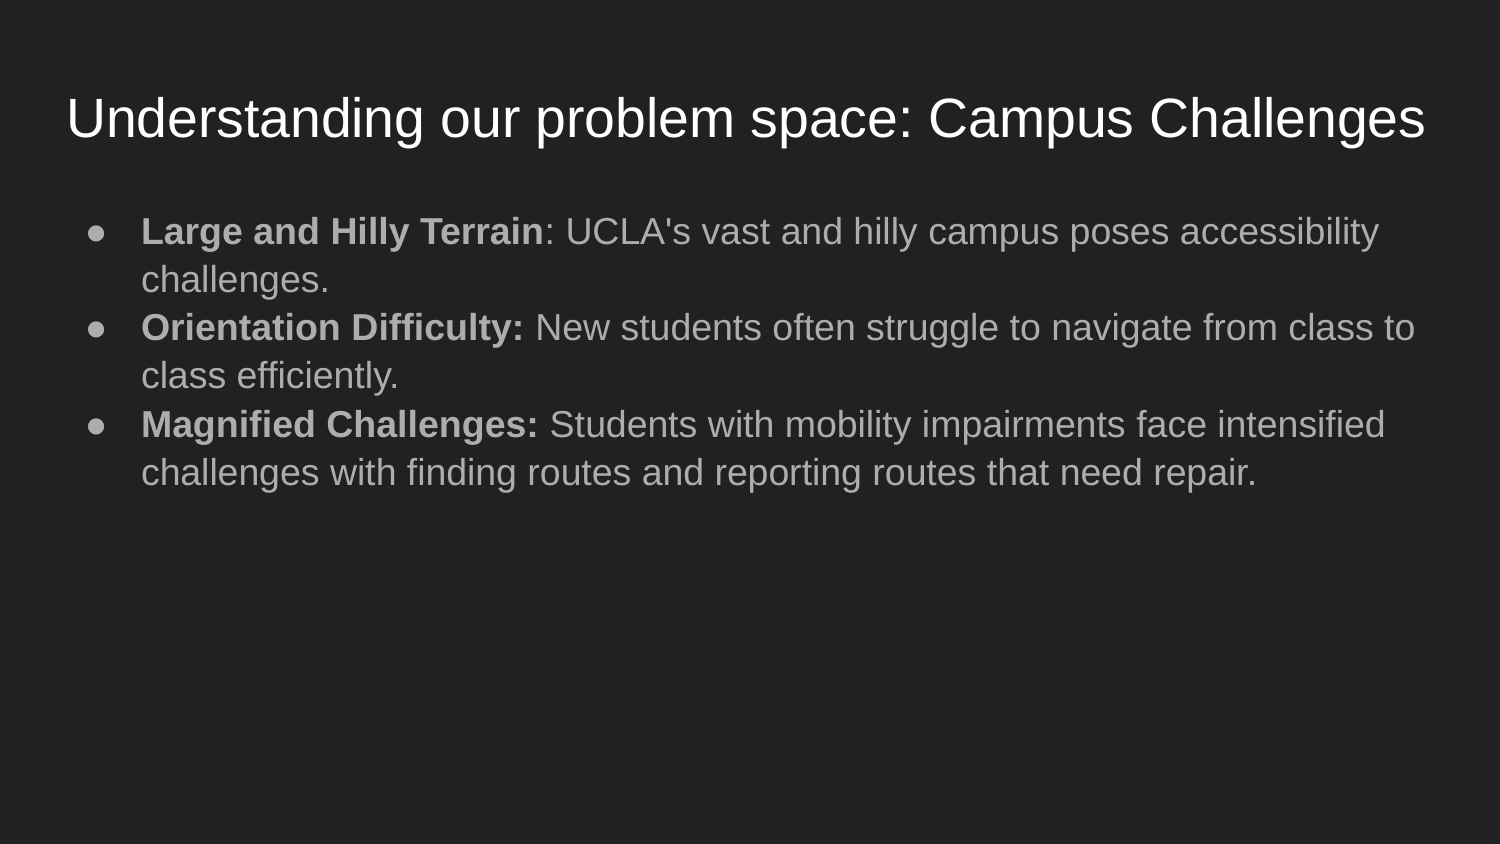

# Understanding our problem space: Campus Challenges
Large and Hilly Terrain: UCLA's vast and hilly campus poses accessibility challenges.
Orientation Difficulty: New students often struggle to navigate from class to class efficiently.
Magnified Challenges: Students with mobility impairments face intensified challenges with finding routes and reporting routes that need repair.